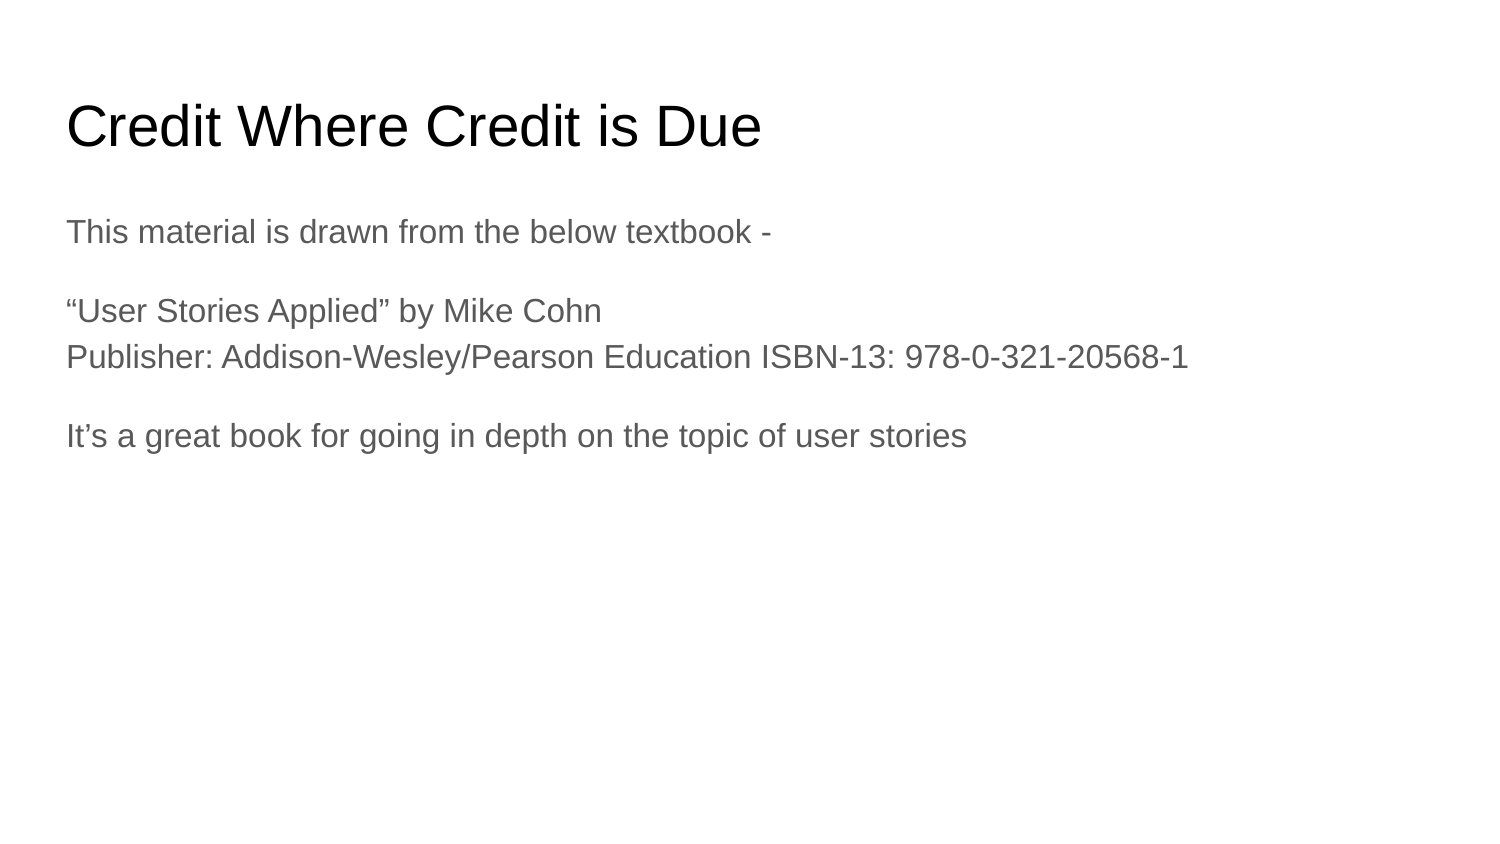

# Credit Where Credit is Due
This material is drawn from the below textbook -
“User Stories Applied” by Mike Cohn
Publisher: Addison-Wesley/Pearson Education ISBN-13: 978-0-321-20568-1
It’s a great book for going in depth on the topic of user stories